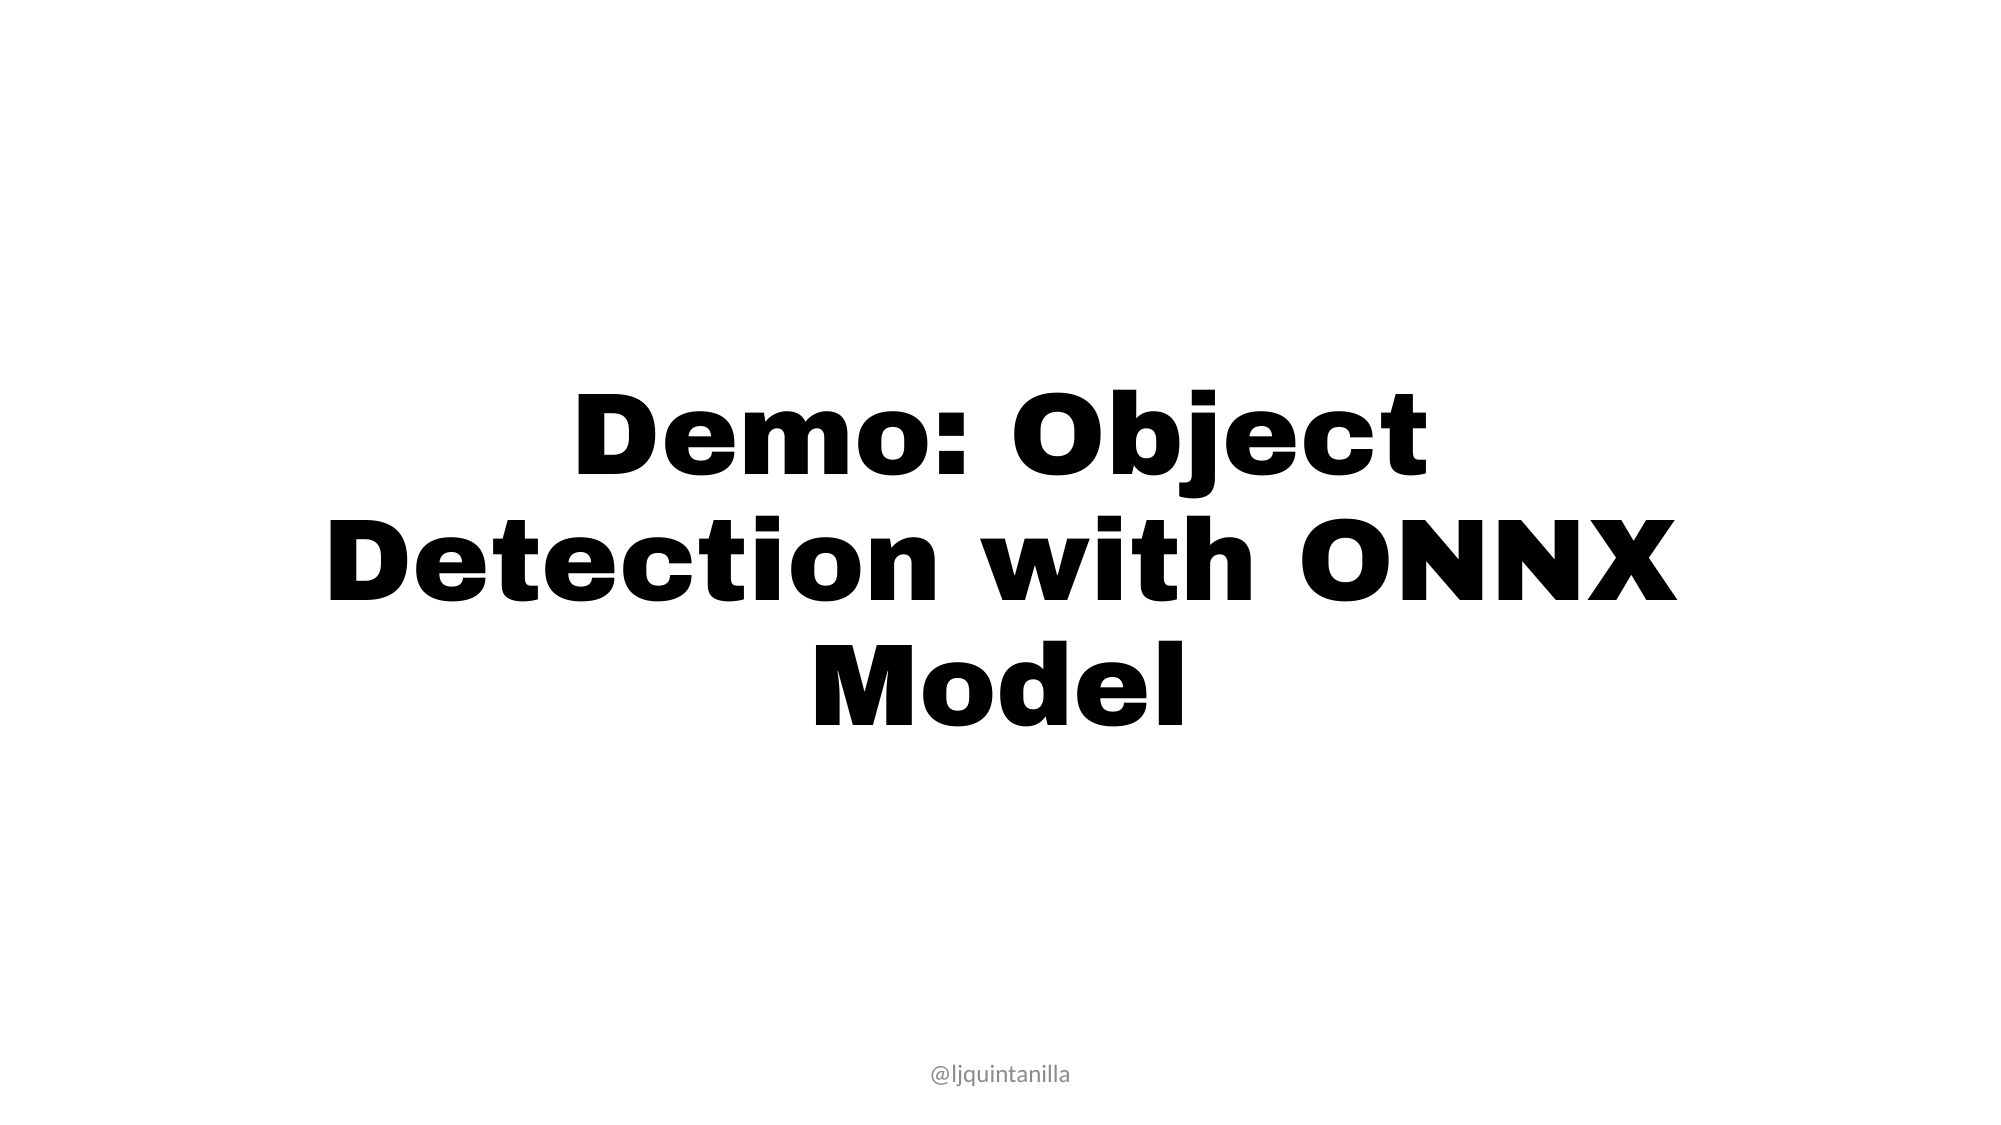

# Demo: Object Detection with ONNX Model
@ljquintanilla